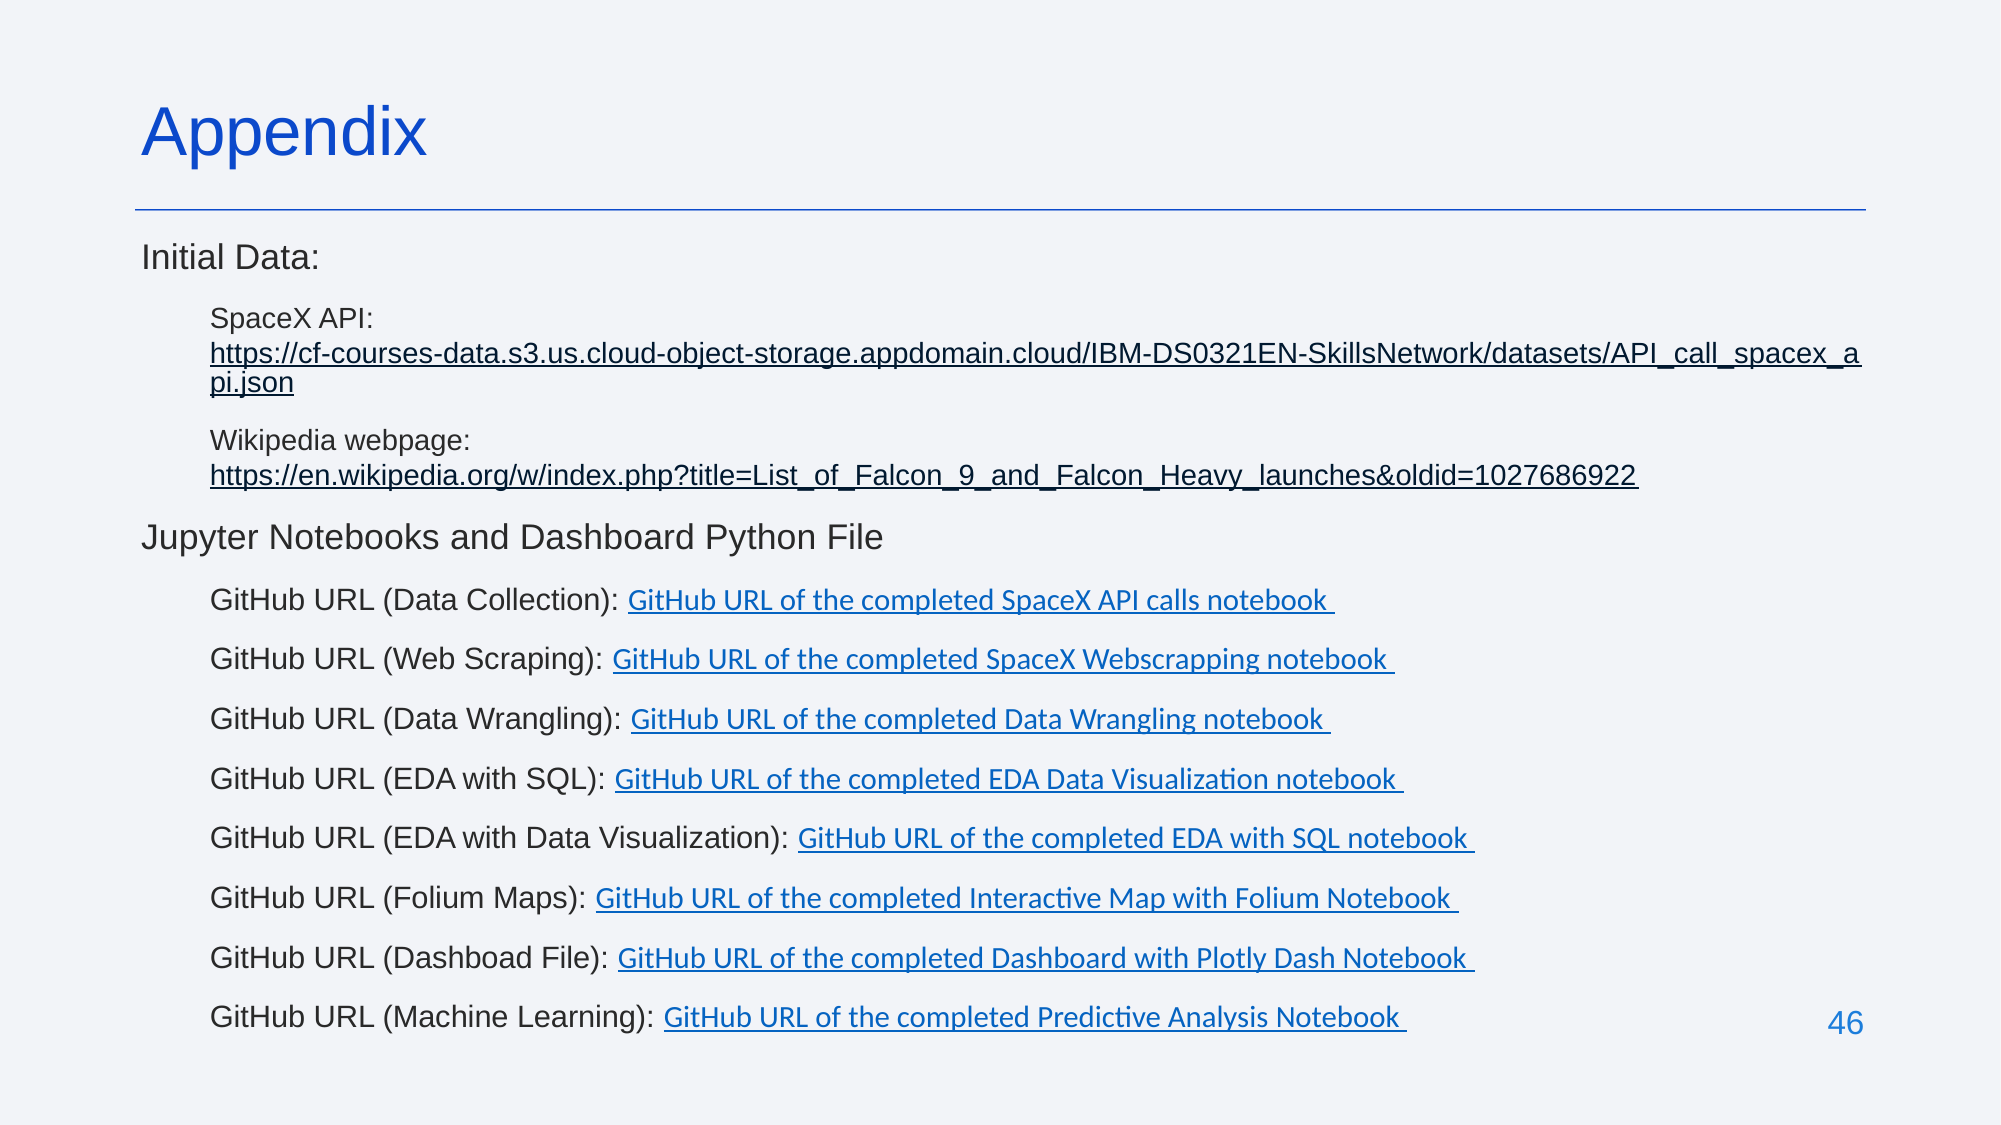

Appendix
Initial Data:
SpaceX API: https://cf-courses-data.s3.us.cloud-object-storage.appdomain.cloud/IBM-DS0321EN-SkillsNetwork/datasets/API_call_spacex_api.json
Wikipedia webpage: https://en.wikipedia.org/w/index.php?title=List_of_Falcon_9_and_Falcon_Heavy_launches&oldid=1027686922
Jupyter Notebooks and Dashboard Python File
GitHub URL (Data Collection): GitHub URL of the completed SpaceX API calls notebook
GitHub URL (Web Scraping): GitHub URL of the completed SpaceX Webscrapping notebook
GitHub URL (Data Wrangling): GitHub URL of the completed Data Wrangling notebook
GitHub URL (EDA with SQL): GitHub URL of the completed EDA Data Visualization notebook
GitHub URL (EDA with Data Visualization): GitHub URL of the completed EDA with SQL notebook
GitHub URL (Folium Maps): GitHub URL of the completed Interactive Map with Folium Notebook
GitHub URL (Dashboad File): GitHub URL of the completed Dashboard with Plotly Dash Notebook
GitHub URL (Machine Learning): GitHub URL of the completed Predictive Analysis Notebook

46